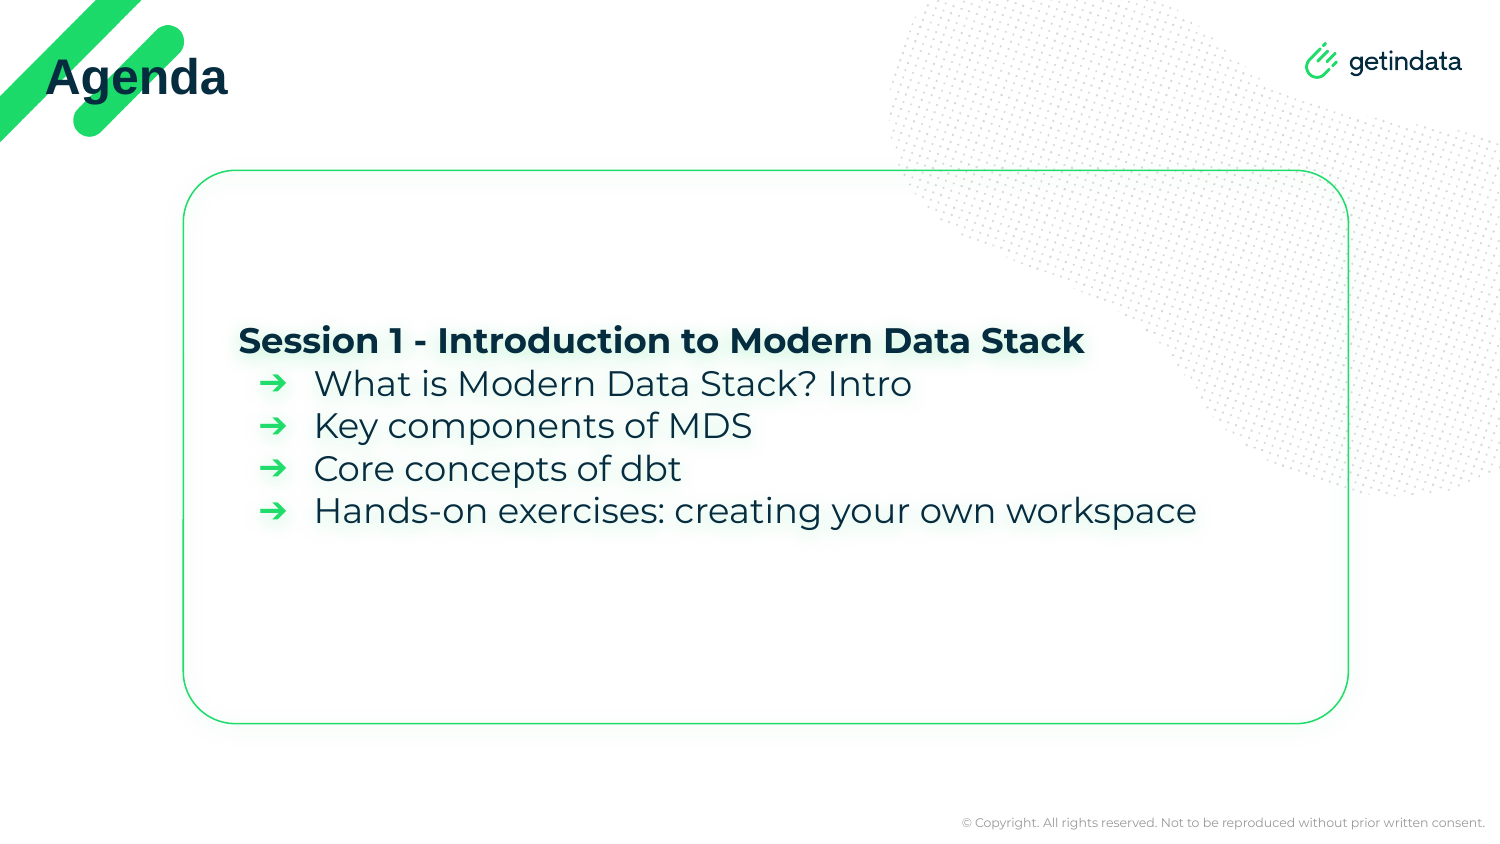

# Agenda

Session 1 - Introduction to Modern Data Stack
What is Modern Data Stack? Intro
Key components of MDS
Core concepts of dbt
Hands-on exercises: creating your own workspace